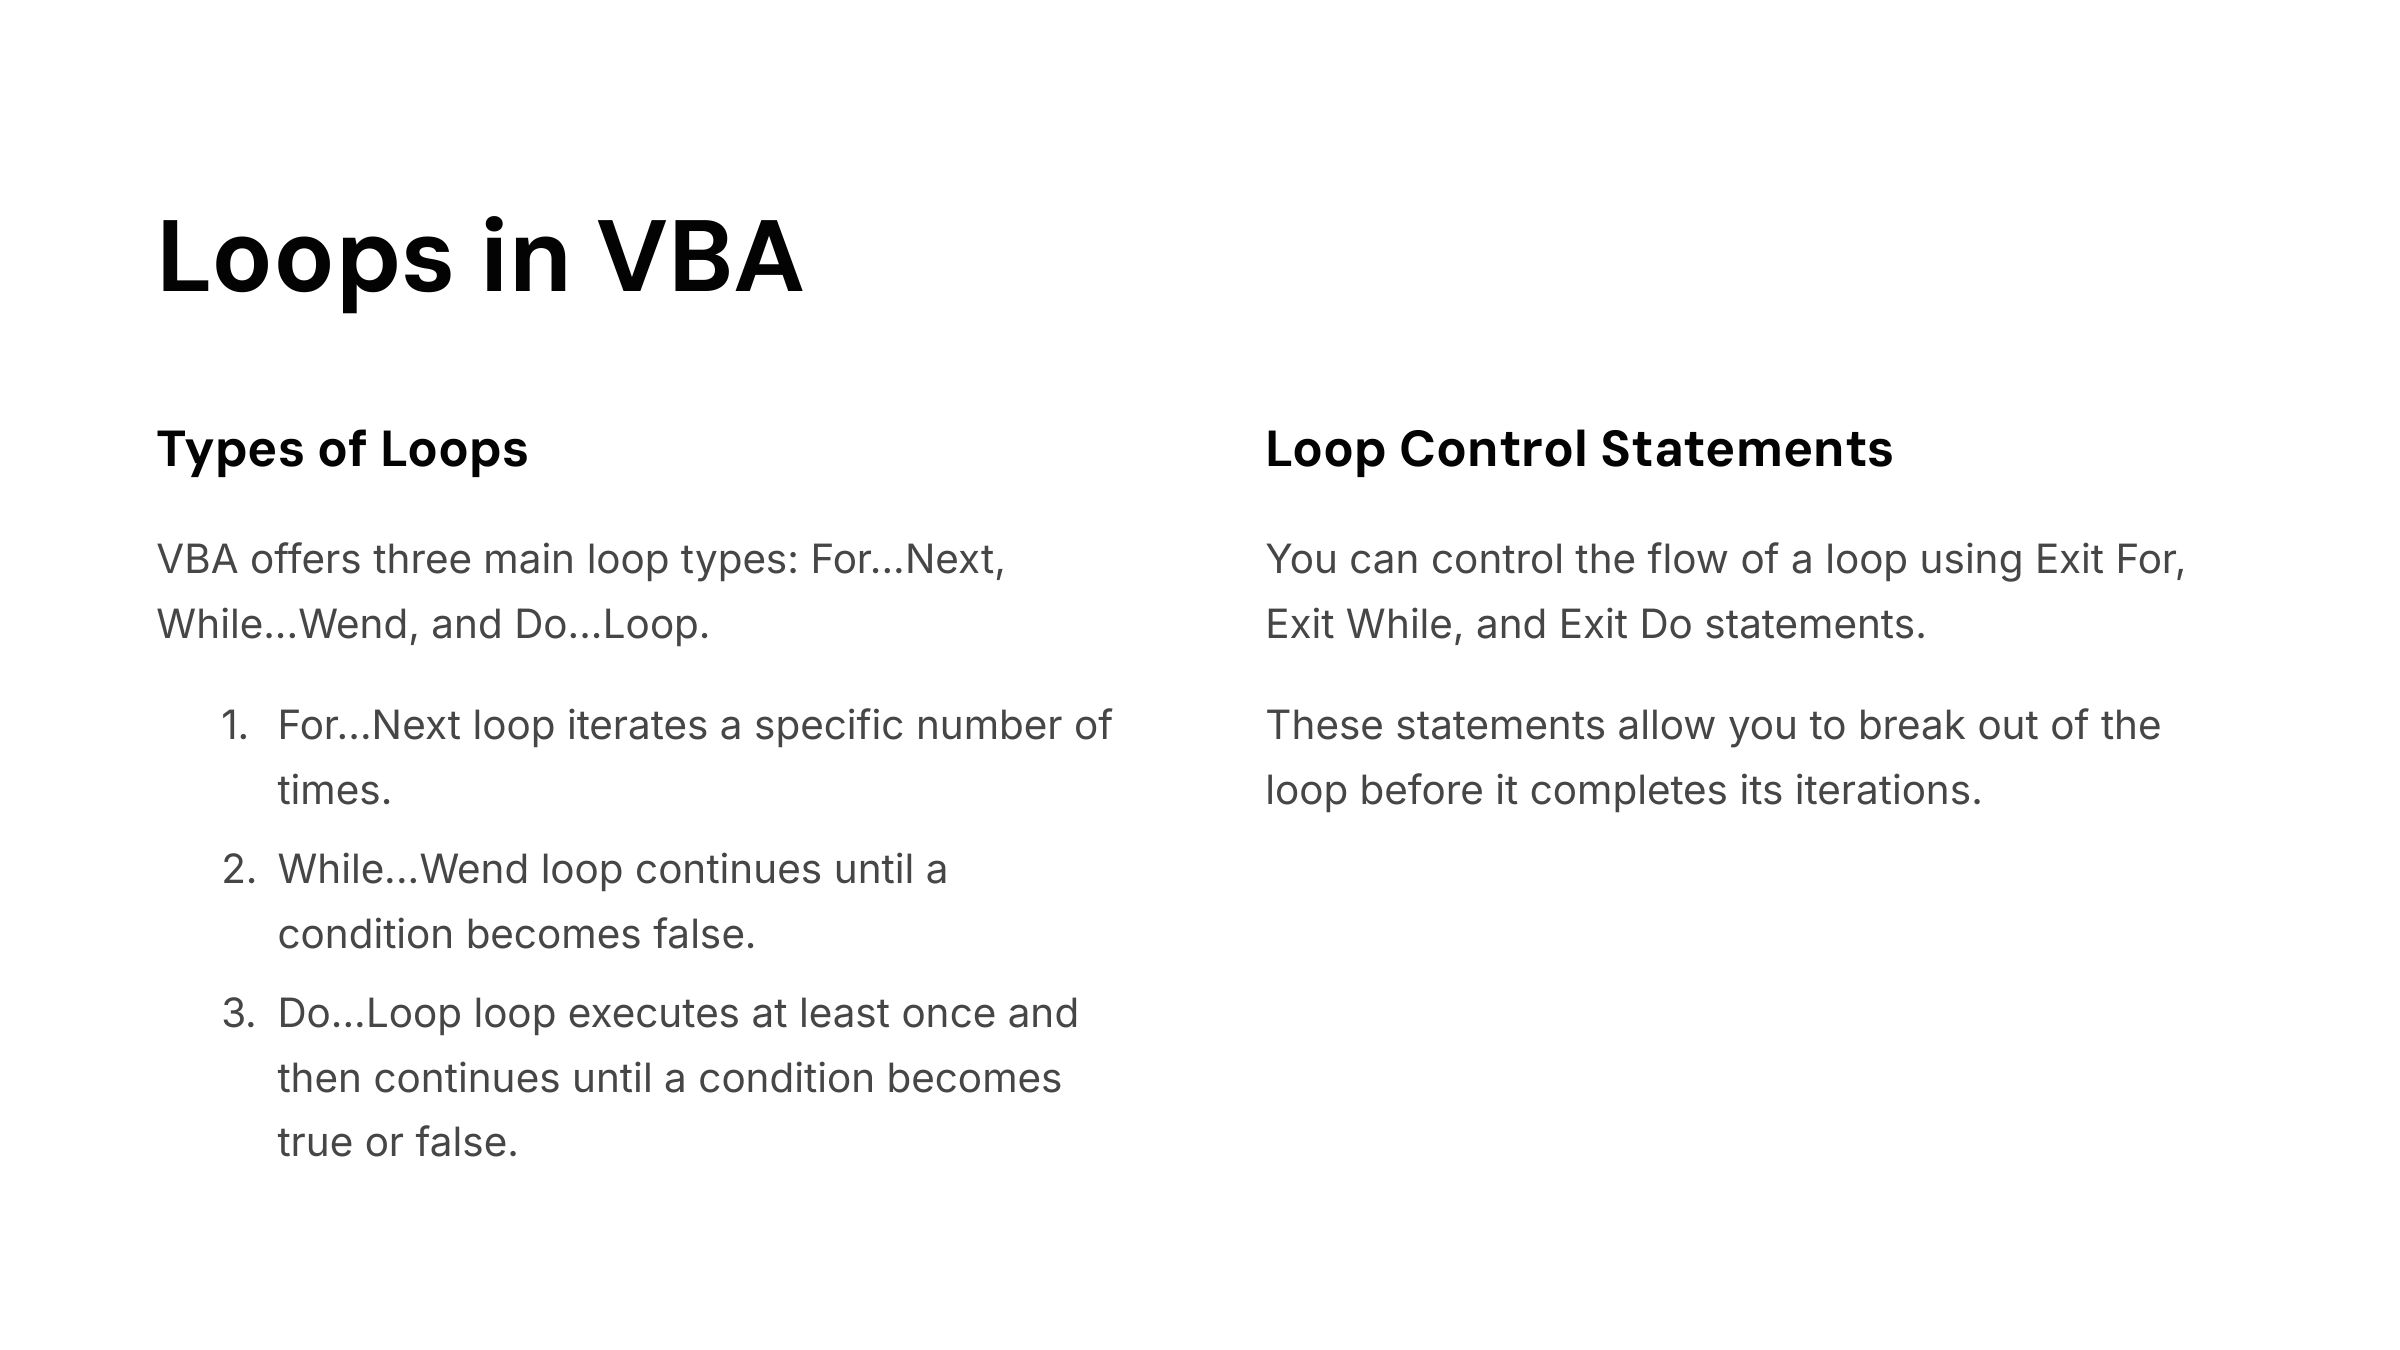

Loops in VBA
Types of Loops
Loop Control Statements
VBA offers three main loop types: For...Next, While...Wend, and Do...Loop.
You can control the flow of a loop using Exit For, Exit While, and Exit Do statements.
For...Next loop iterates a specific number of times.
These statements allow you to break out of the loop before it completes its iterations.
While...Wend loop continues until a condition becomes false.
Do...Loop loop executes at least once and then continues until a condition becomes true or false.